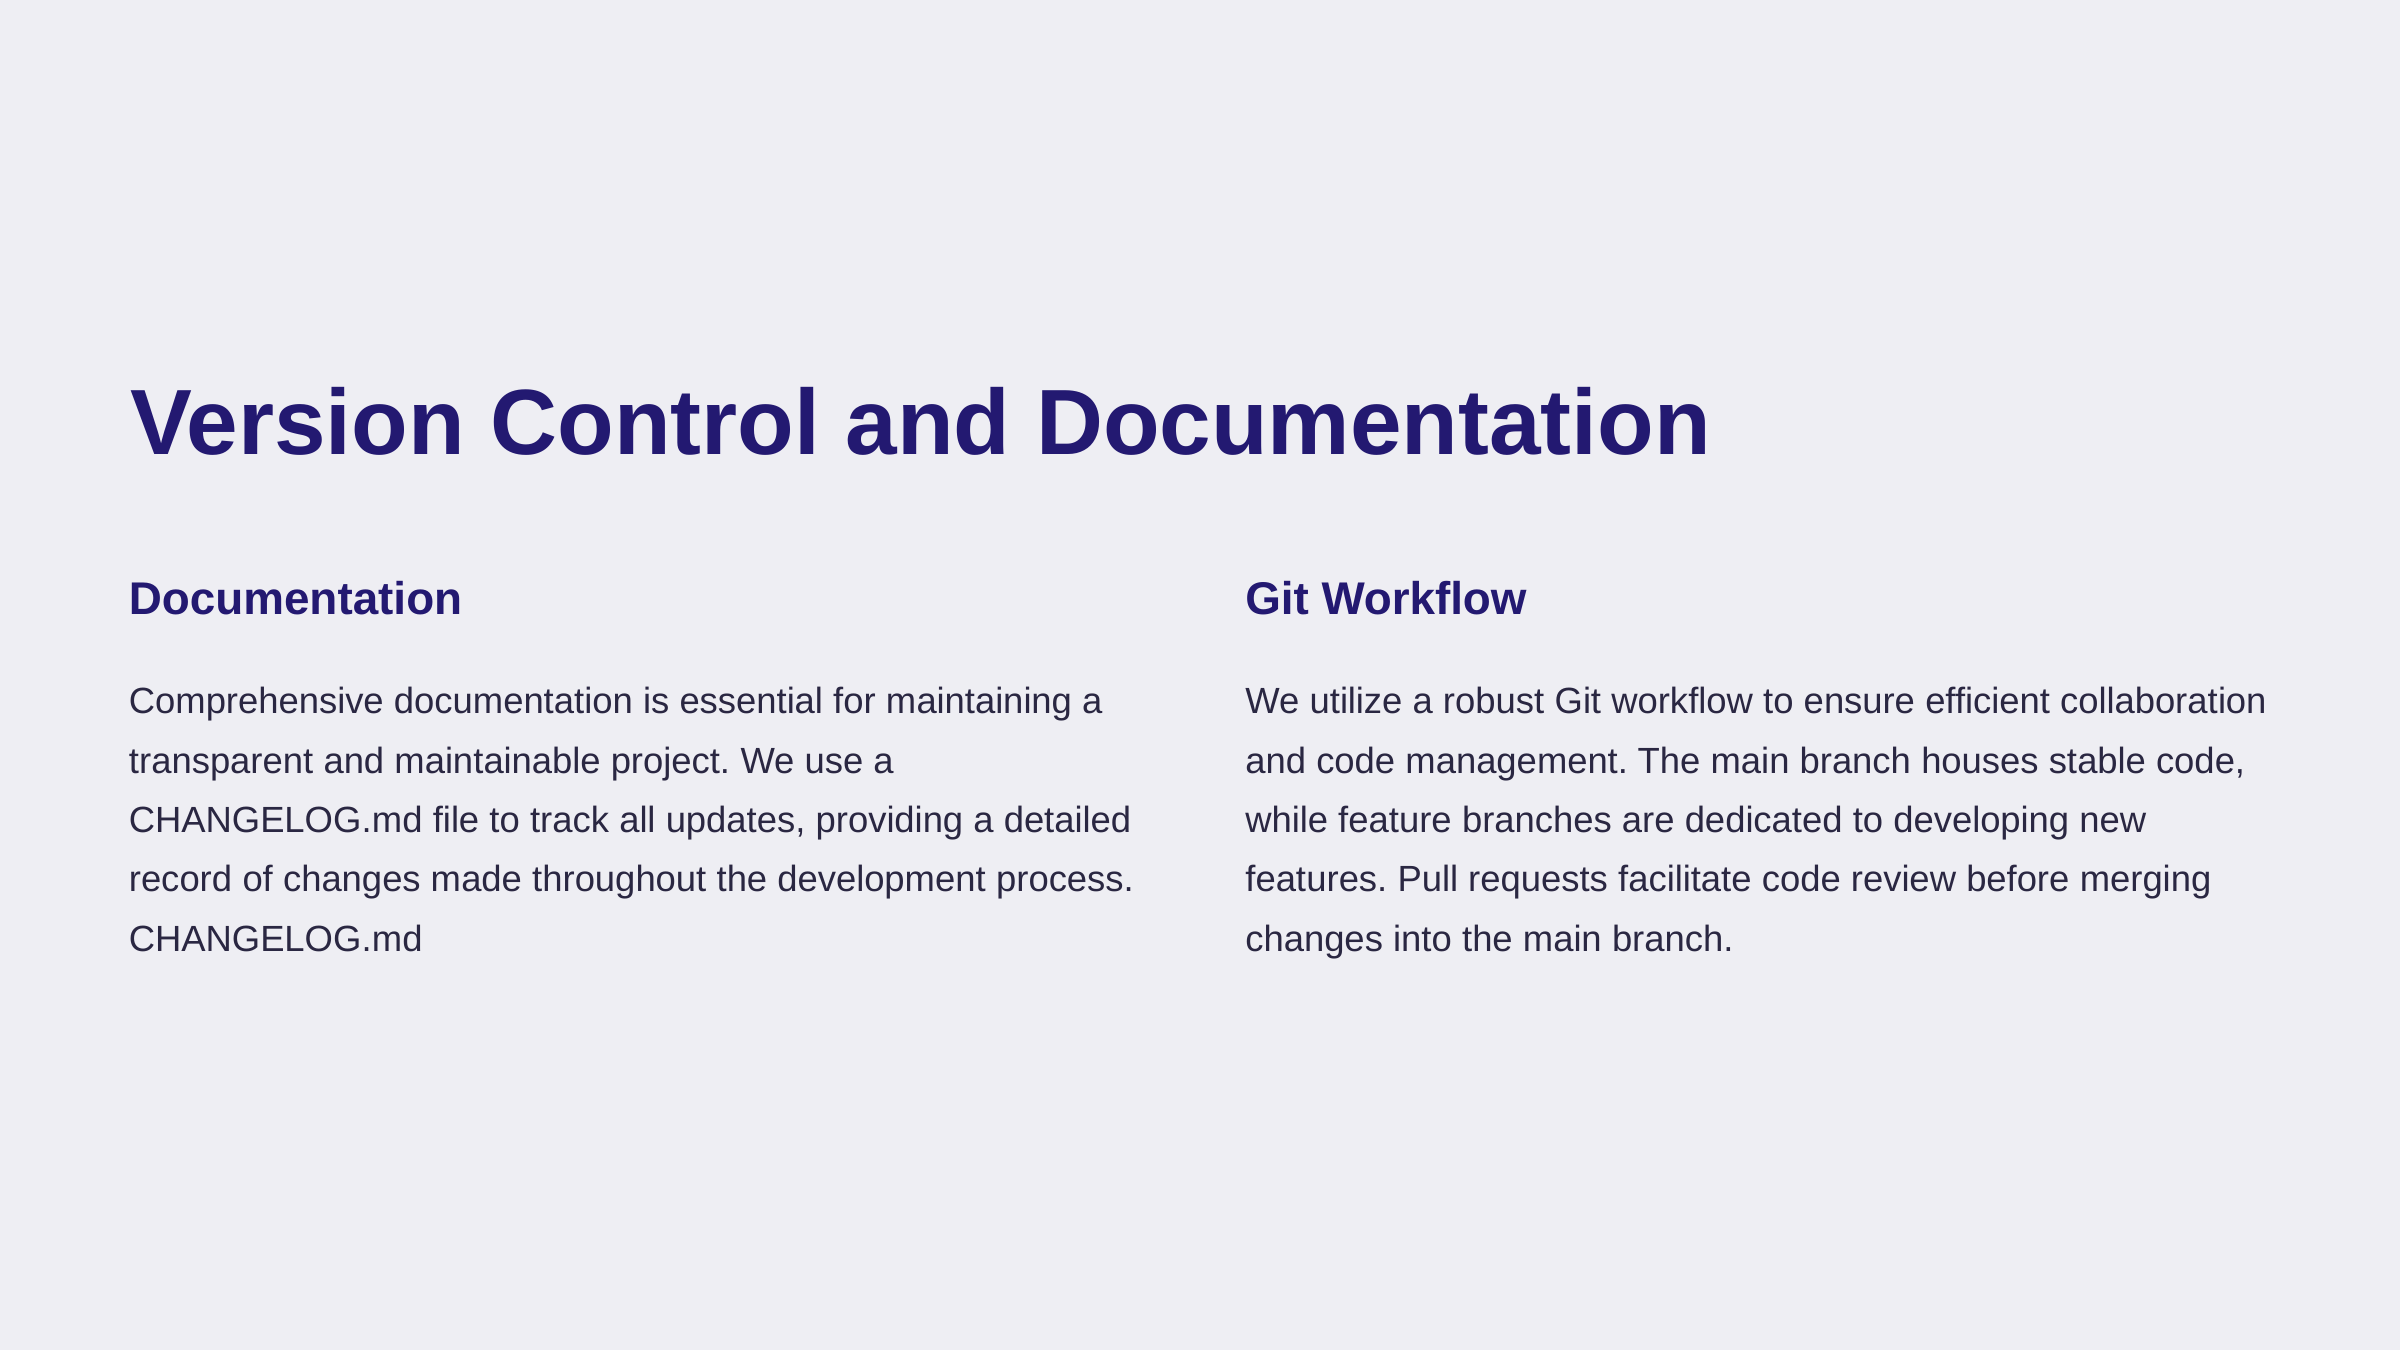

Version Control and Documentation
Documentation
Git Workflow
Comprehensive documentation is essential for maintaining a transparent and maintainable project. We use a CHANGELOG.md file to track all updates, providing a detailed record of changes made throughout the development process. CHANGELOG.md
We utilize a robust Git workflow to ensure efficient collaboration and code management. The main branch houses stable code, while feature branches are dedicated to developing new features. Pull requests facilitate code review before merging changes into the main branch.